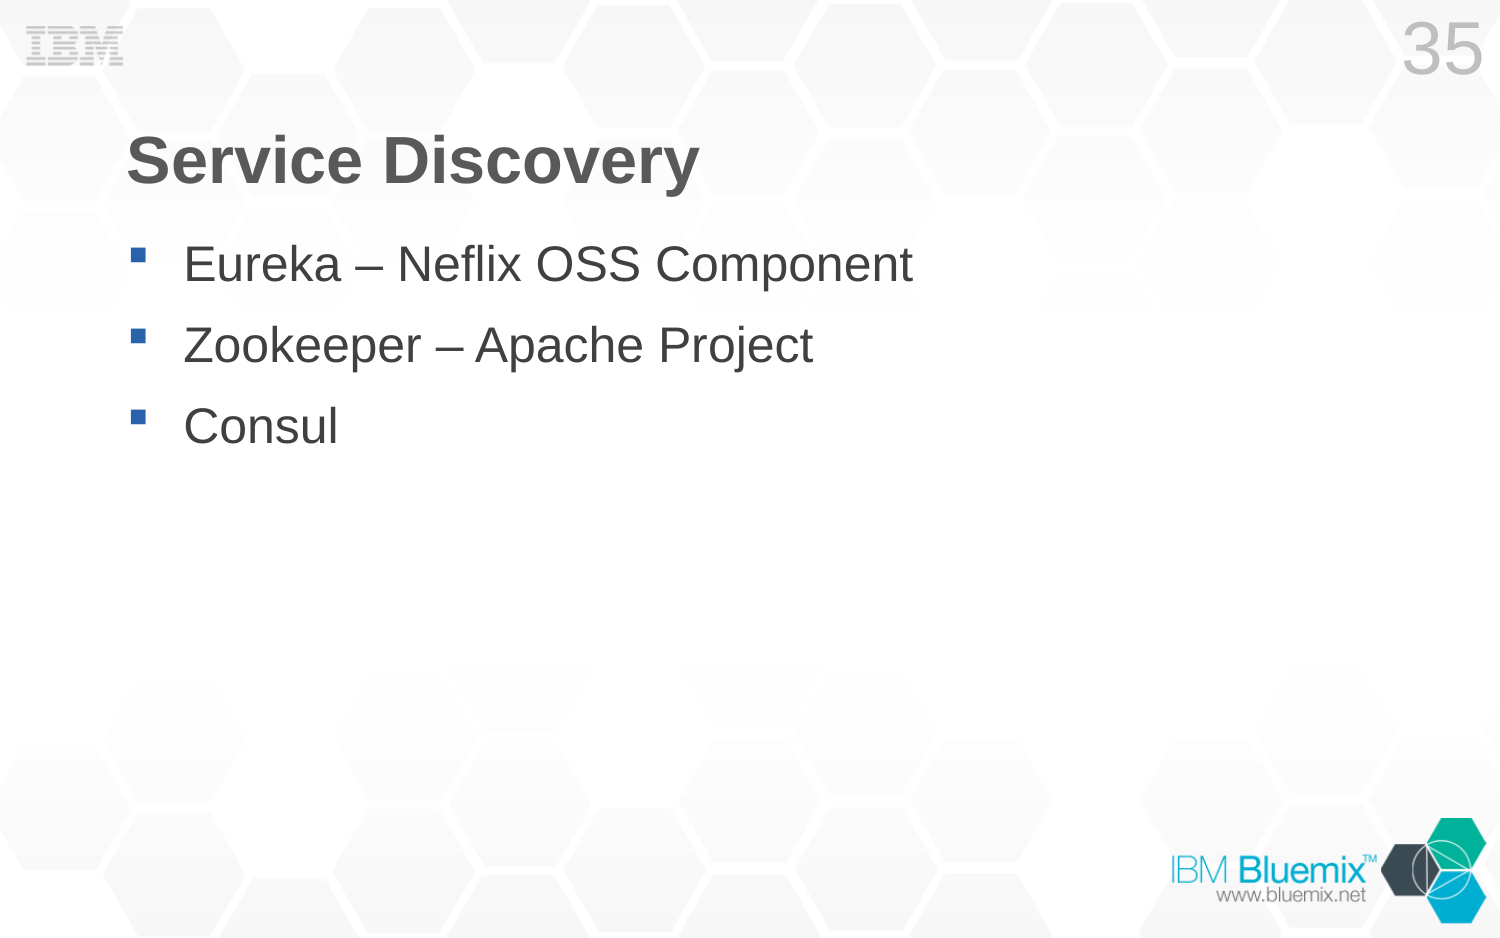

35
# Service Discovery
Eureka – Neflix OSS Component
Zookeeper – Apache Project
Consul